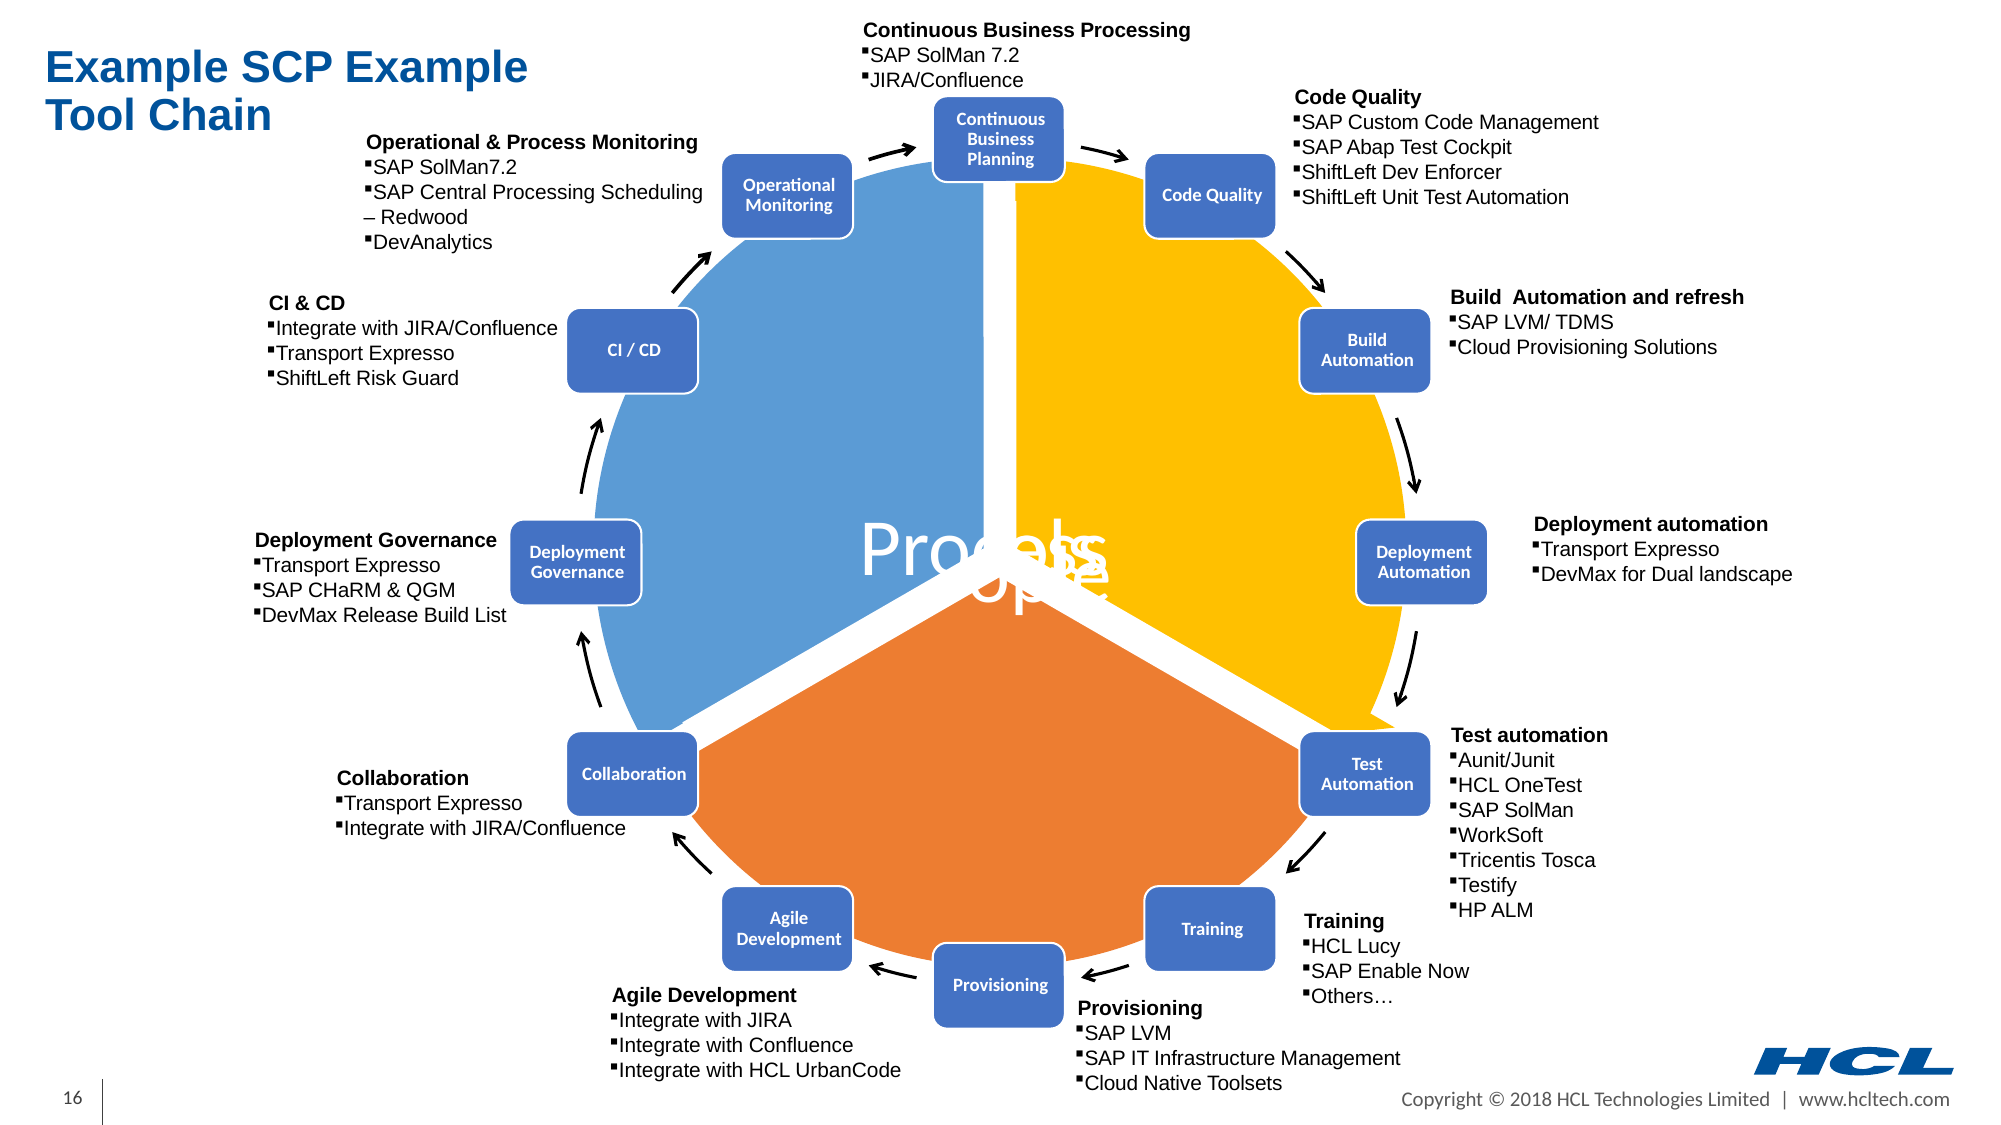

Continuous Business Processing
SAP SolMan 7.2
JIRA/Confluence

# Example SCP Example Tool Chain
Code Quality
SAP Custom Code Management
SAP Abap Test Cockpit
ShiftLeft Dev Enforcer
ShiftLeft Unit Test Automation
Continuous Business Planning
Code Quality
Build Automation
Deployment Automation
Test Automation
Training
Provisioning
Agile Development
Collaboration
Deployment Governance
CI / CD
Operational Monitoring
Tools
People
Process
Operational & Process Monitoring
SAP SolMan7.2
SAP Central Processing Scheduling
– Redwood
DevAnalytics
Build  Automation and refresh
SAP LVM/ TDMS
Cloud Provisioning Solutions

CI & CD
Integrate with JIRA/Confluence
Transport Expresso
ShiftLeft Risk Guard
Deployment automation
Transport Expresso
DevMax for Dual landscape
Deployment Governance
Transport Expresso
SAP CHaRM & QGM
DevMax Release Build List

Test automation
Aunit/Junit
HCL OneTest
SAP SolMan
WorkSoft
Tricentis Tosca
Testify
HP ALM
Collaboration
Transport Expresso
Integrate with JIRA/Confluence

Training
HCL Lucy
SAP Enable Now
Others…
Agile Development
Integrate with JIRA
Integrate with Confluence
Integrate with HCL UrbanCode
Provisioning
SAP LVM
SAP IT Infrastructure Management
Cloud Native Toolsets